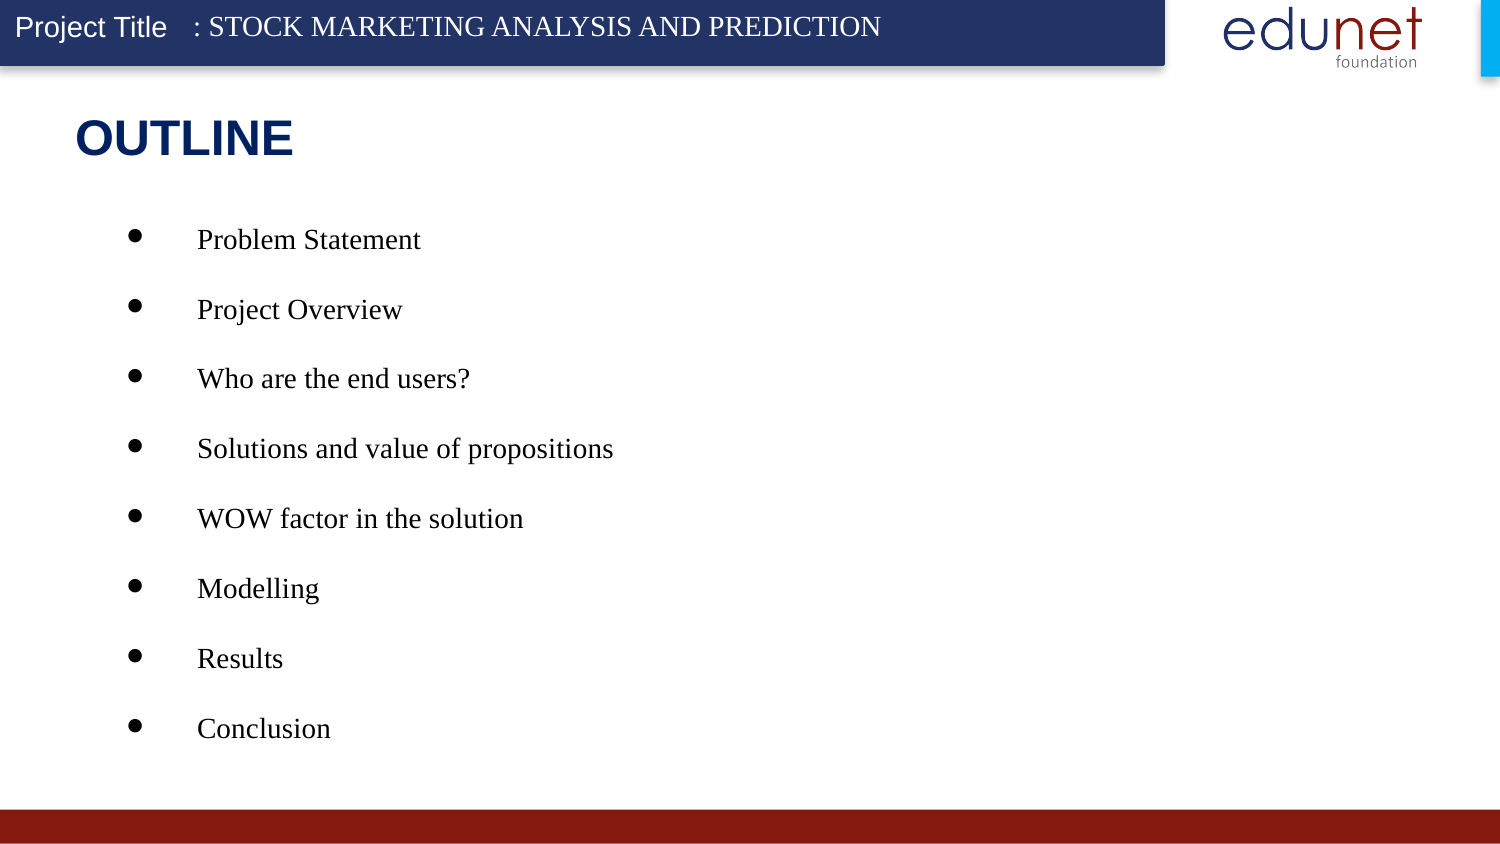

: STOCK MARKETING ANALYSIS AND PREDICTION
OUTLINE
Problem Statement

Project Overview

Who are the end users?

Solutions and value of propositions

WOW factor in the solution

Modelling

Results

Conclusion